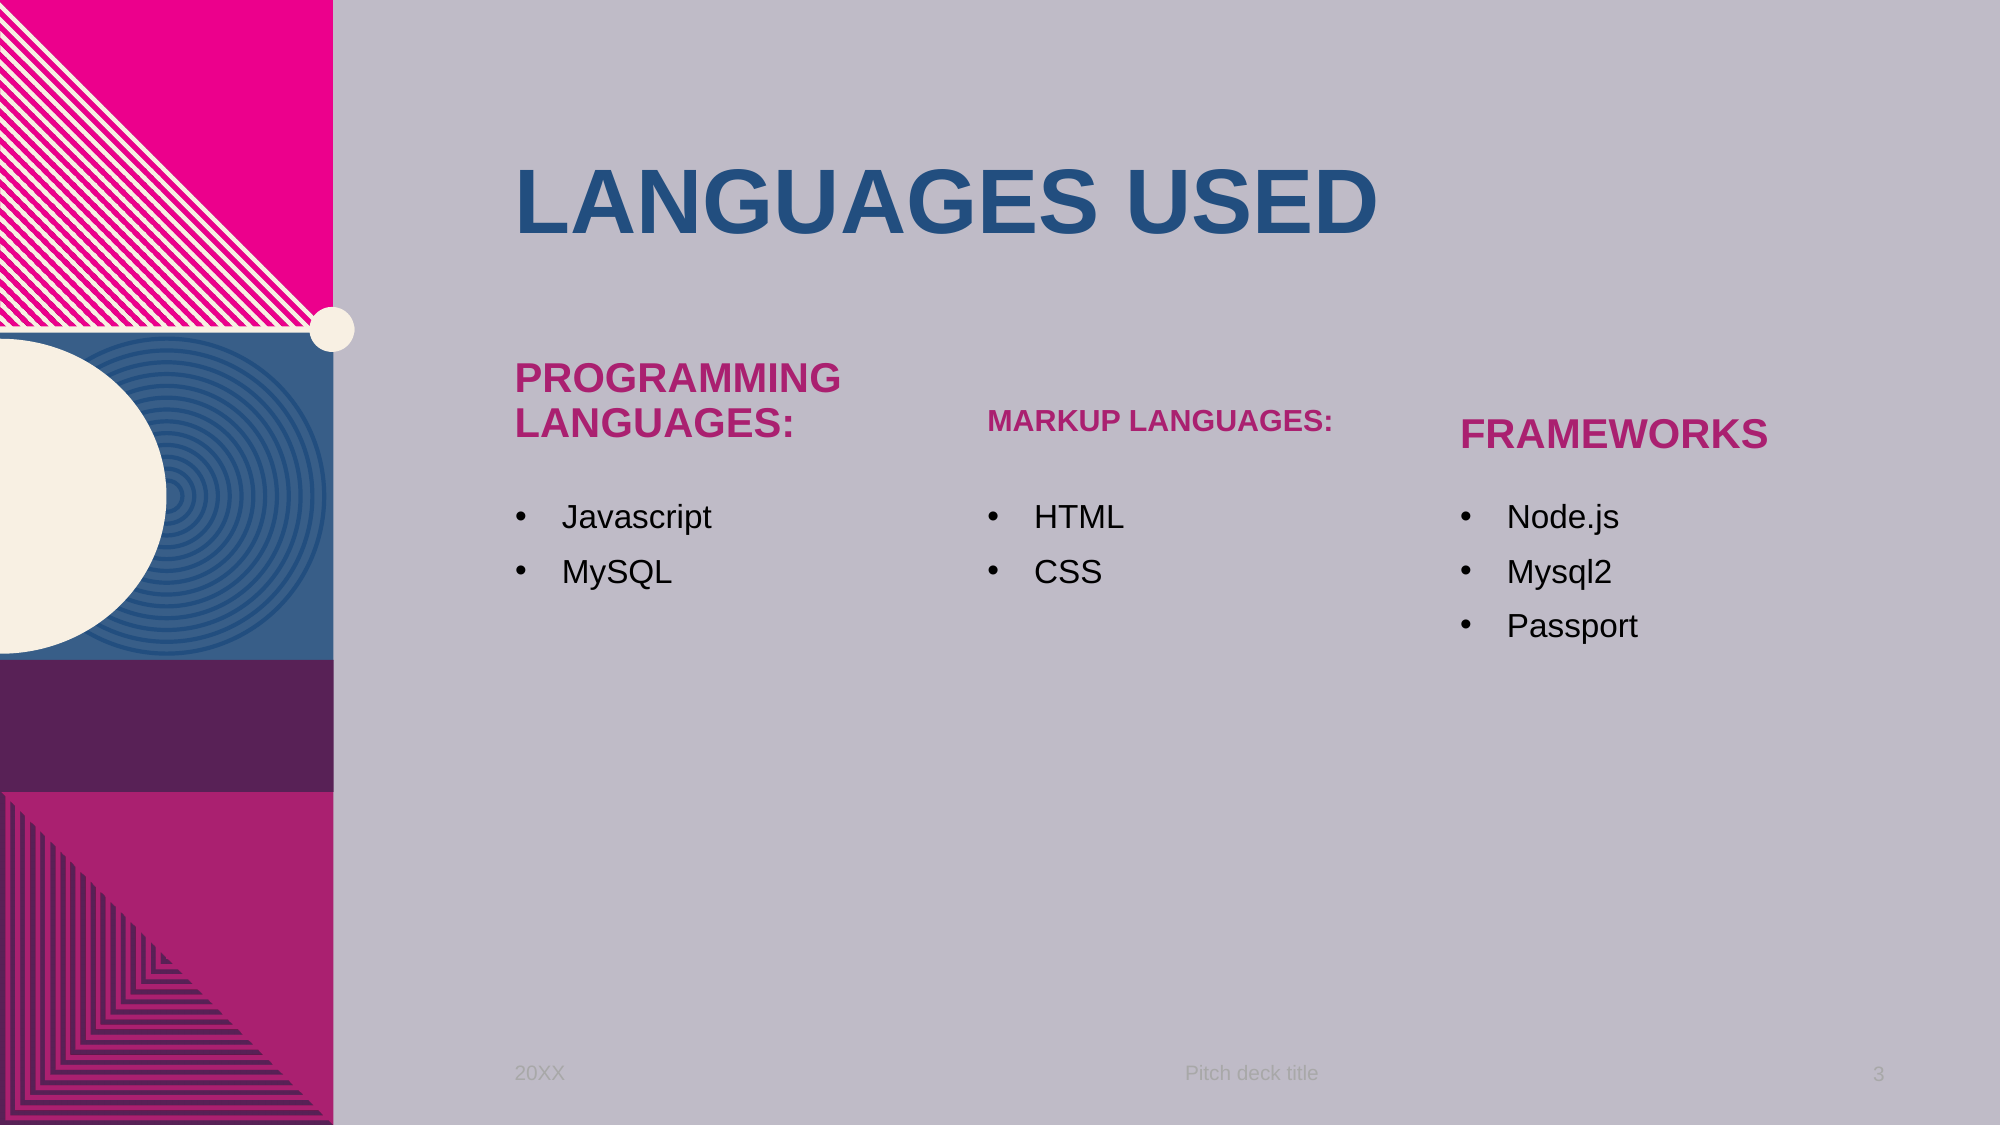

# Languages used
Programming languages:

Markup languages:
Frameworks
Javascript
MySQL

HTML
CSS

Node.js
Mysql2
Passport
Pitch deck title
20XX
3